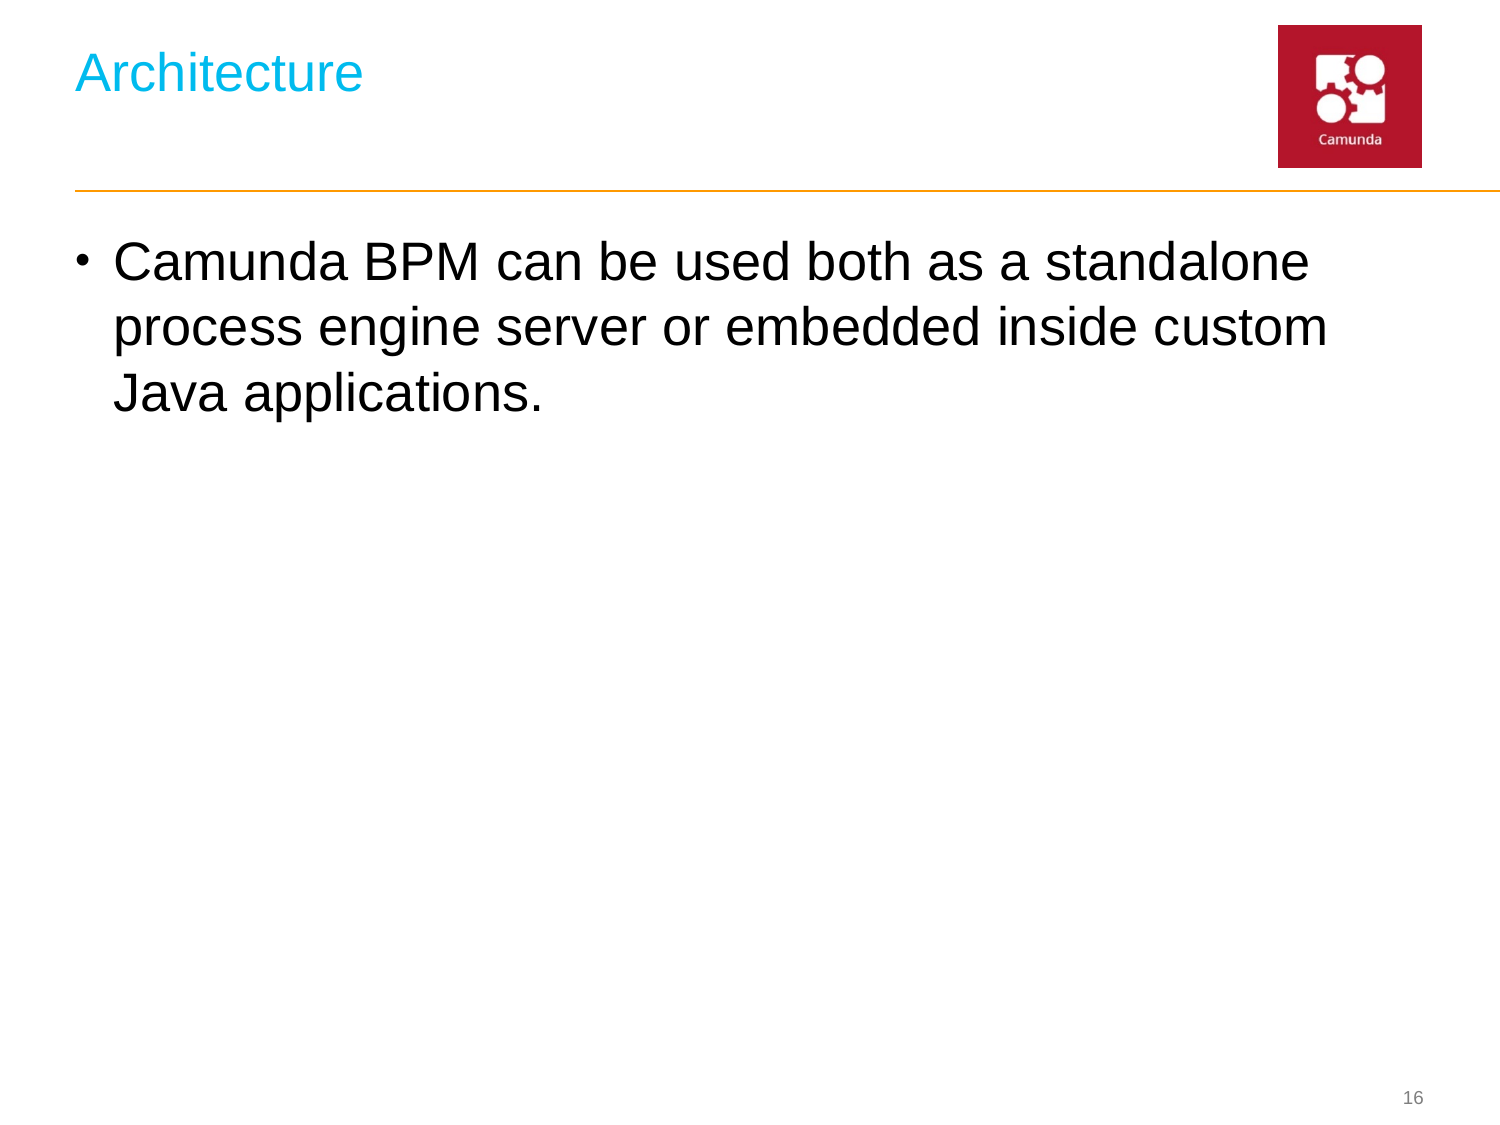

# Architecture
Camunda BPM can be used both as a standalone process engine server or embedded inside custom Java applications.